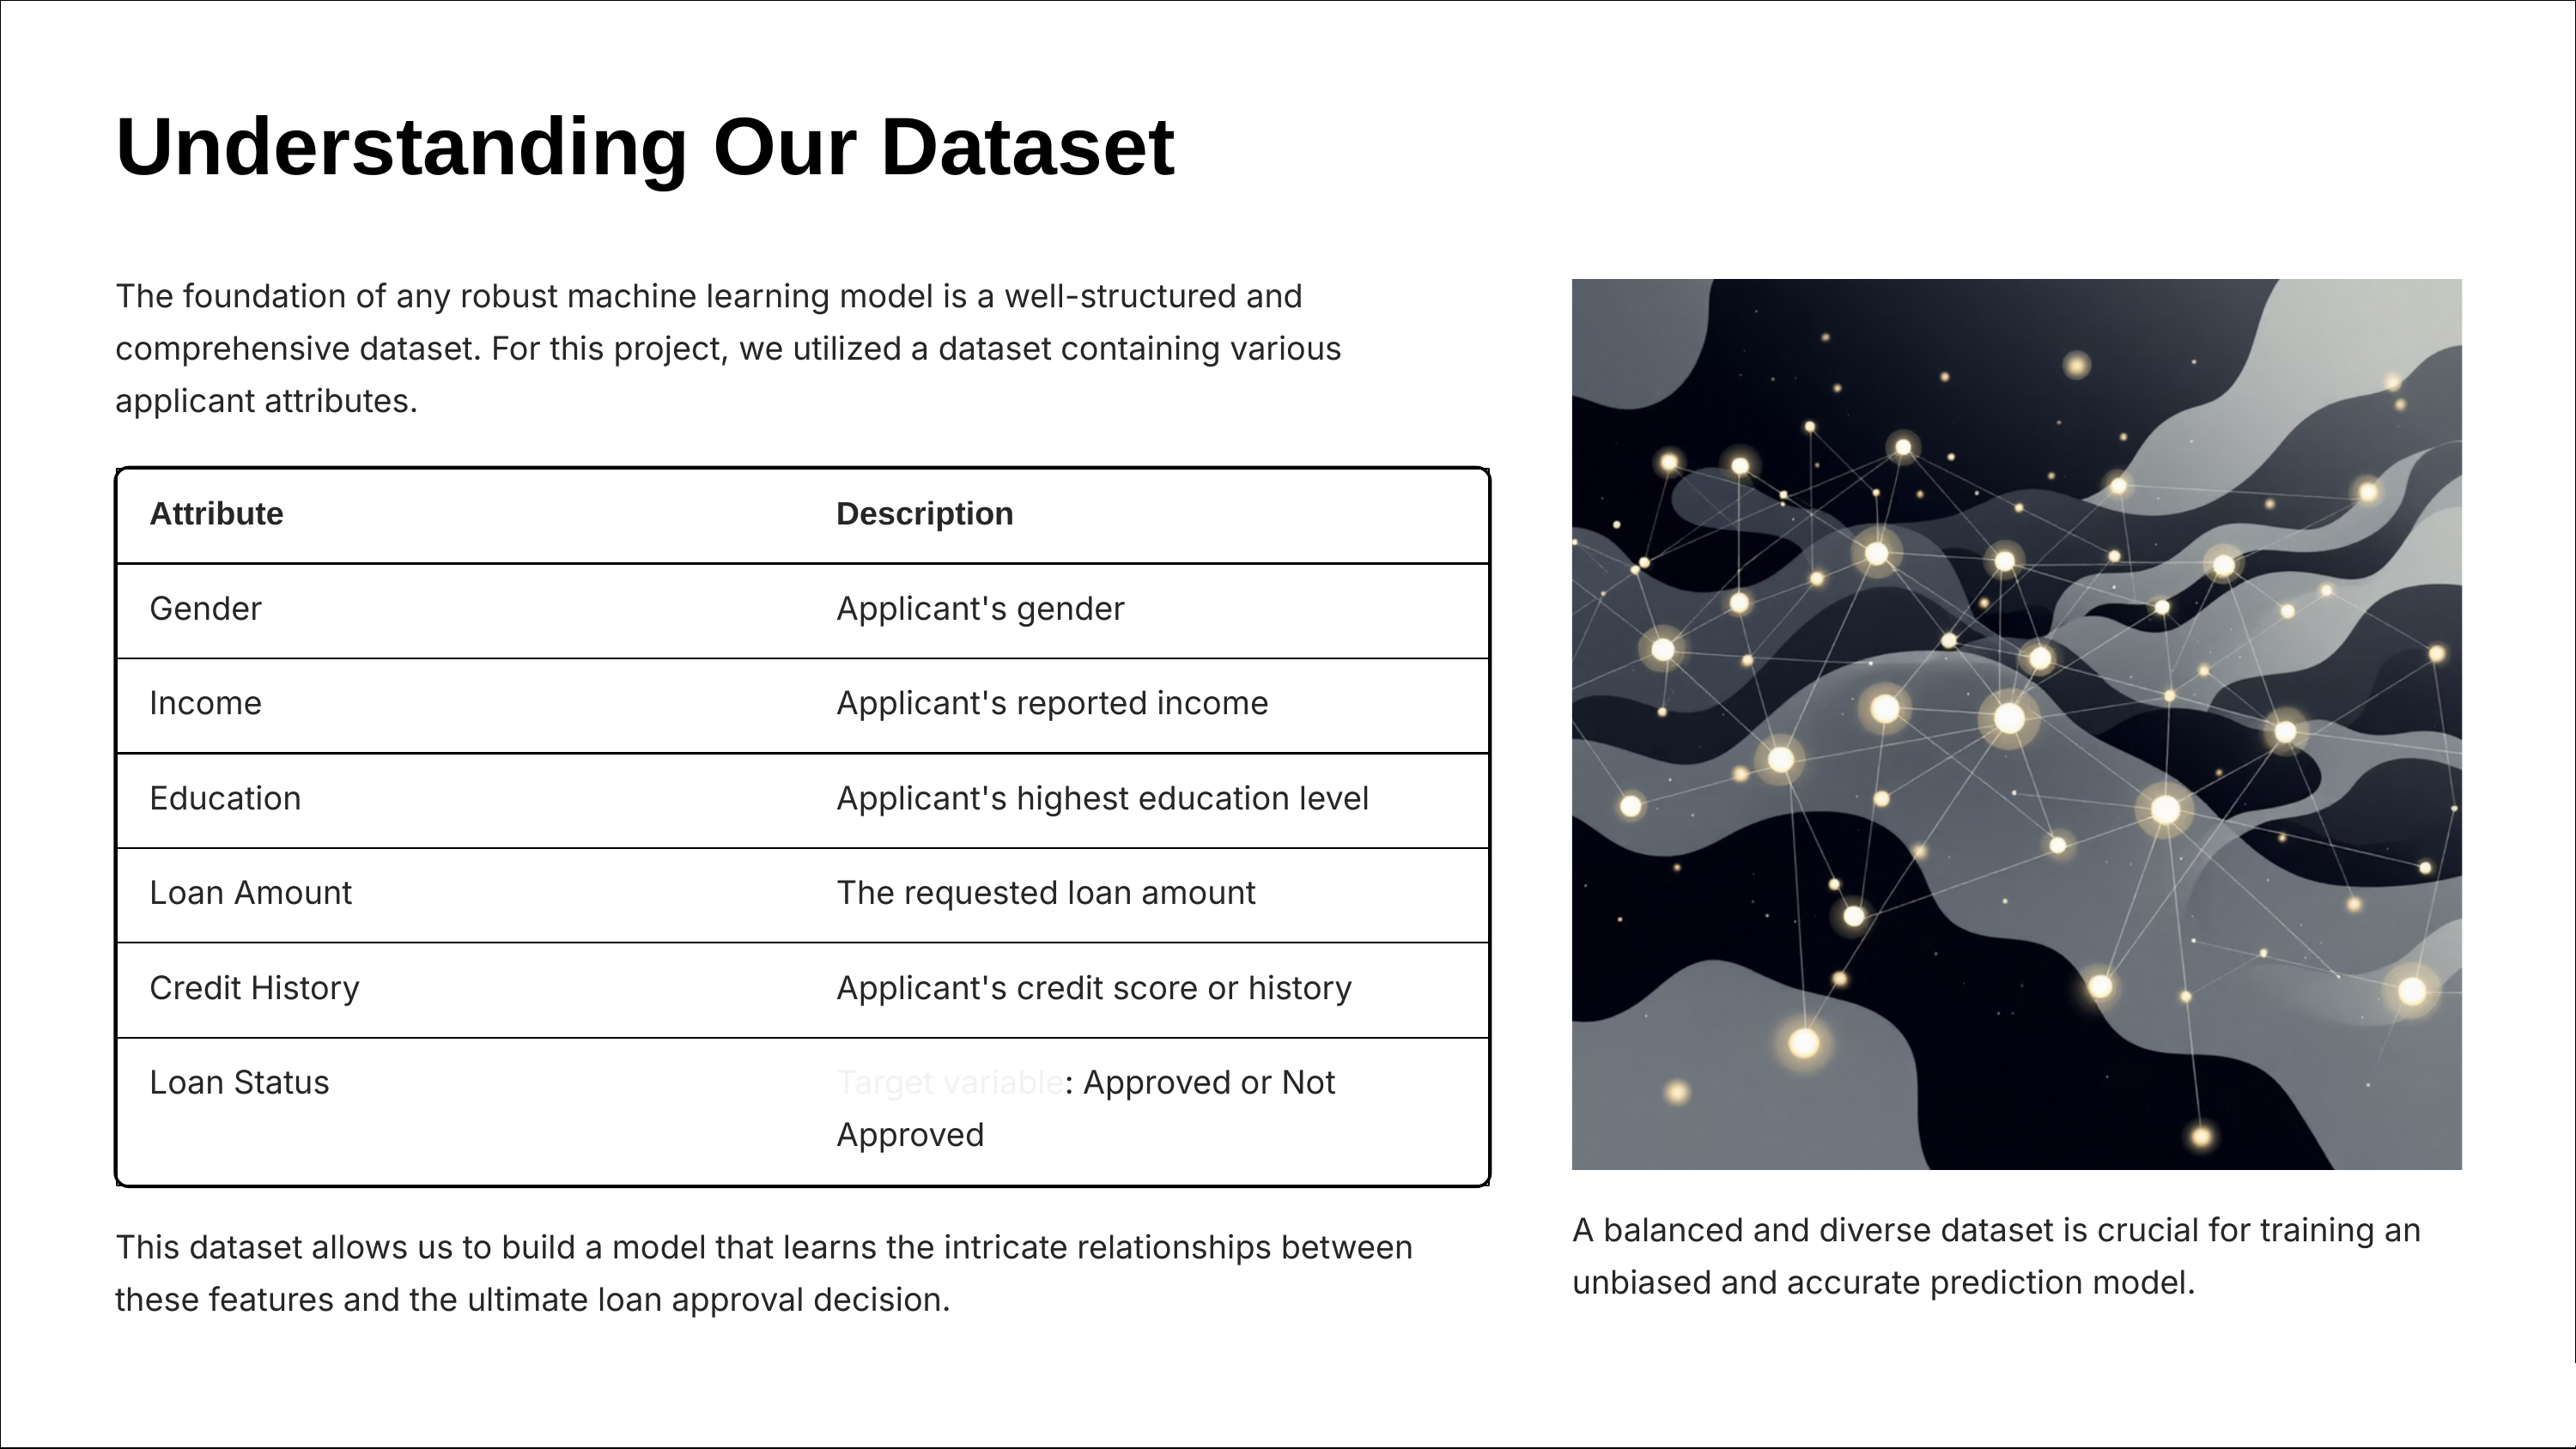

Understanding Our Dataset
The foundation of any robust machine learning model is a well-structured and comprehensive dataset. For this project, we utilized a dataset containing various applicant attributes.

Attribute
Description

Gender
Applicant's gender

Income
Applicant's reported income

Education
Applicant's highest education level

Loan Amount
The requested loan amount

Credit History
Applicant's credit score or history

Loan Status
Target variable: Approved or Not Approved
A balanced and diverse dataset is crucial for training an unbiased and accurate prediction model.
This dataset allows us to build a model that learns the intricate relationships between these features and the ultimate loan approval decision.